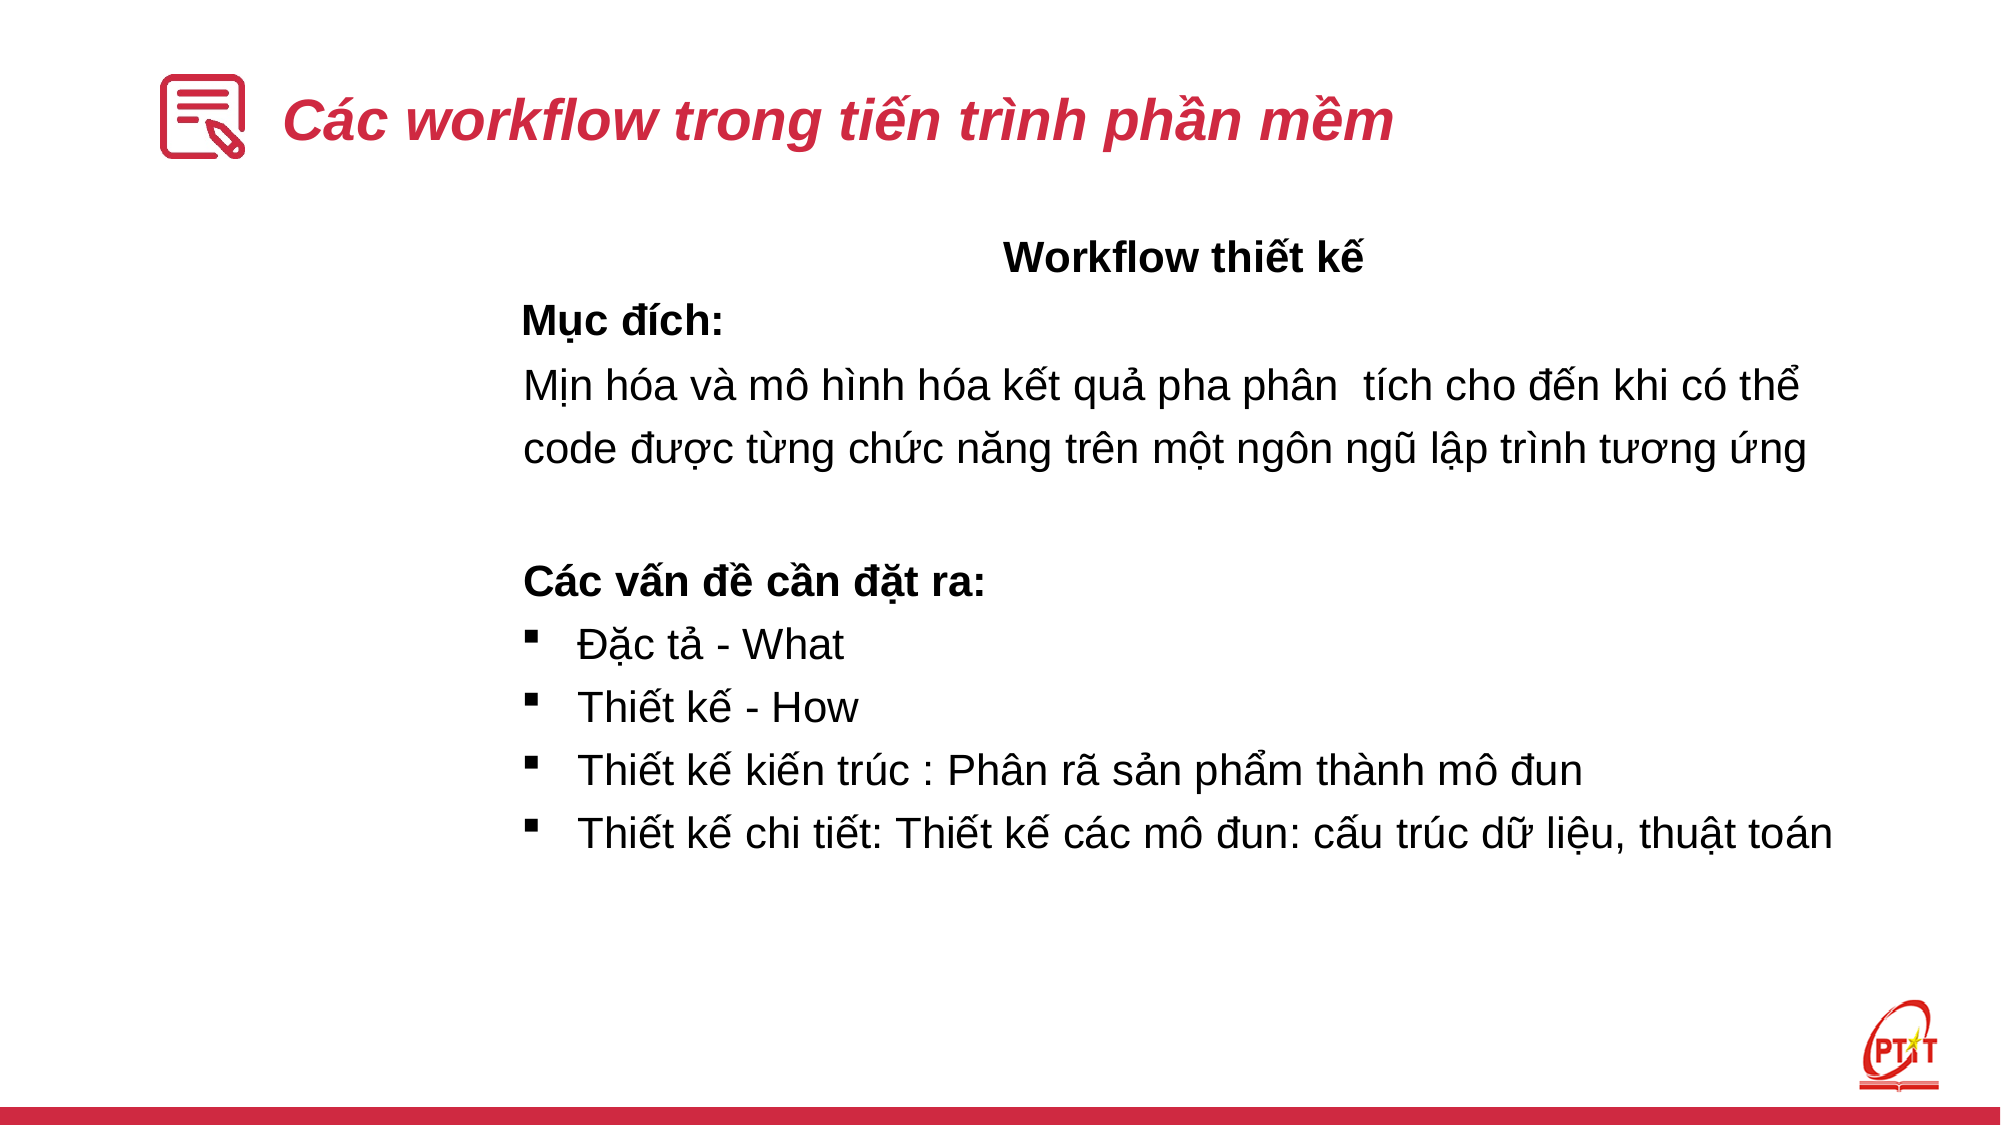

# Các workflow trong tiến trình phần mềm
Workflow thiết kế
Mục đích:
Mịn hóa và mô hình hóa kết quả pha phân  tích cho đến khi có thể code được từng chức năng trên một ngôn ngũ lập trình tương ứng

Các vấn đề cần đặt ra:
Đặc tả - What
Thiết kế - How
Thiết kế kiến trúc : Phân rã sản phẩm thành mô đun
Thiết kế chi tiết: Thiết kế các mô đun: cấu trúc dữ liệu, thuật toán